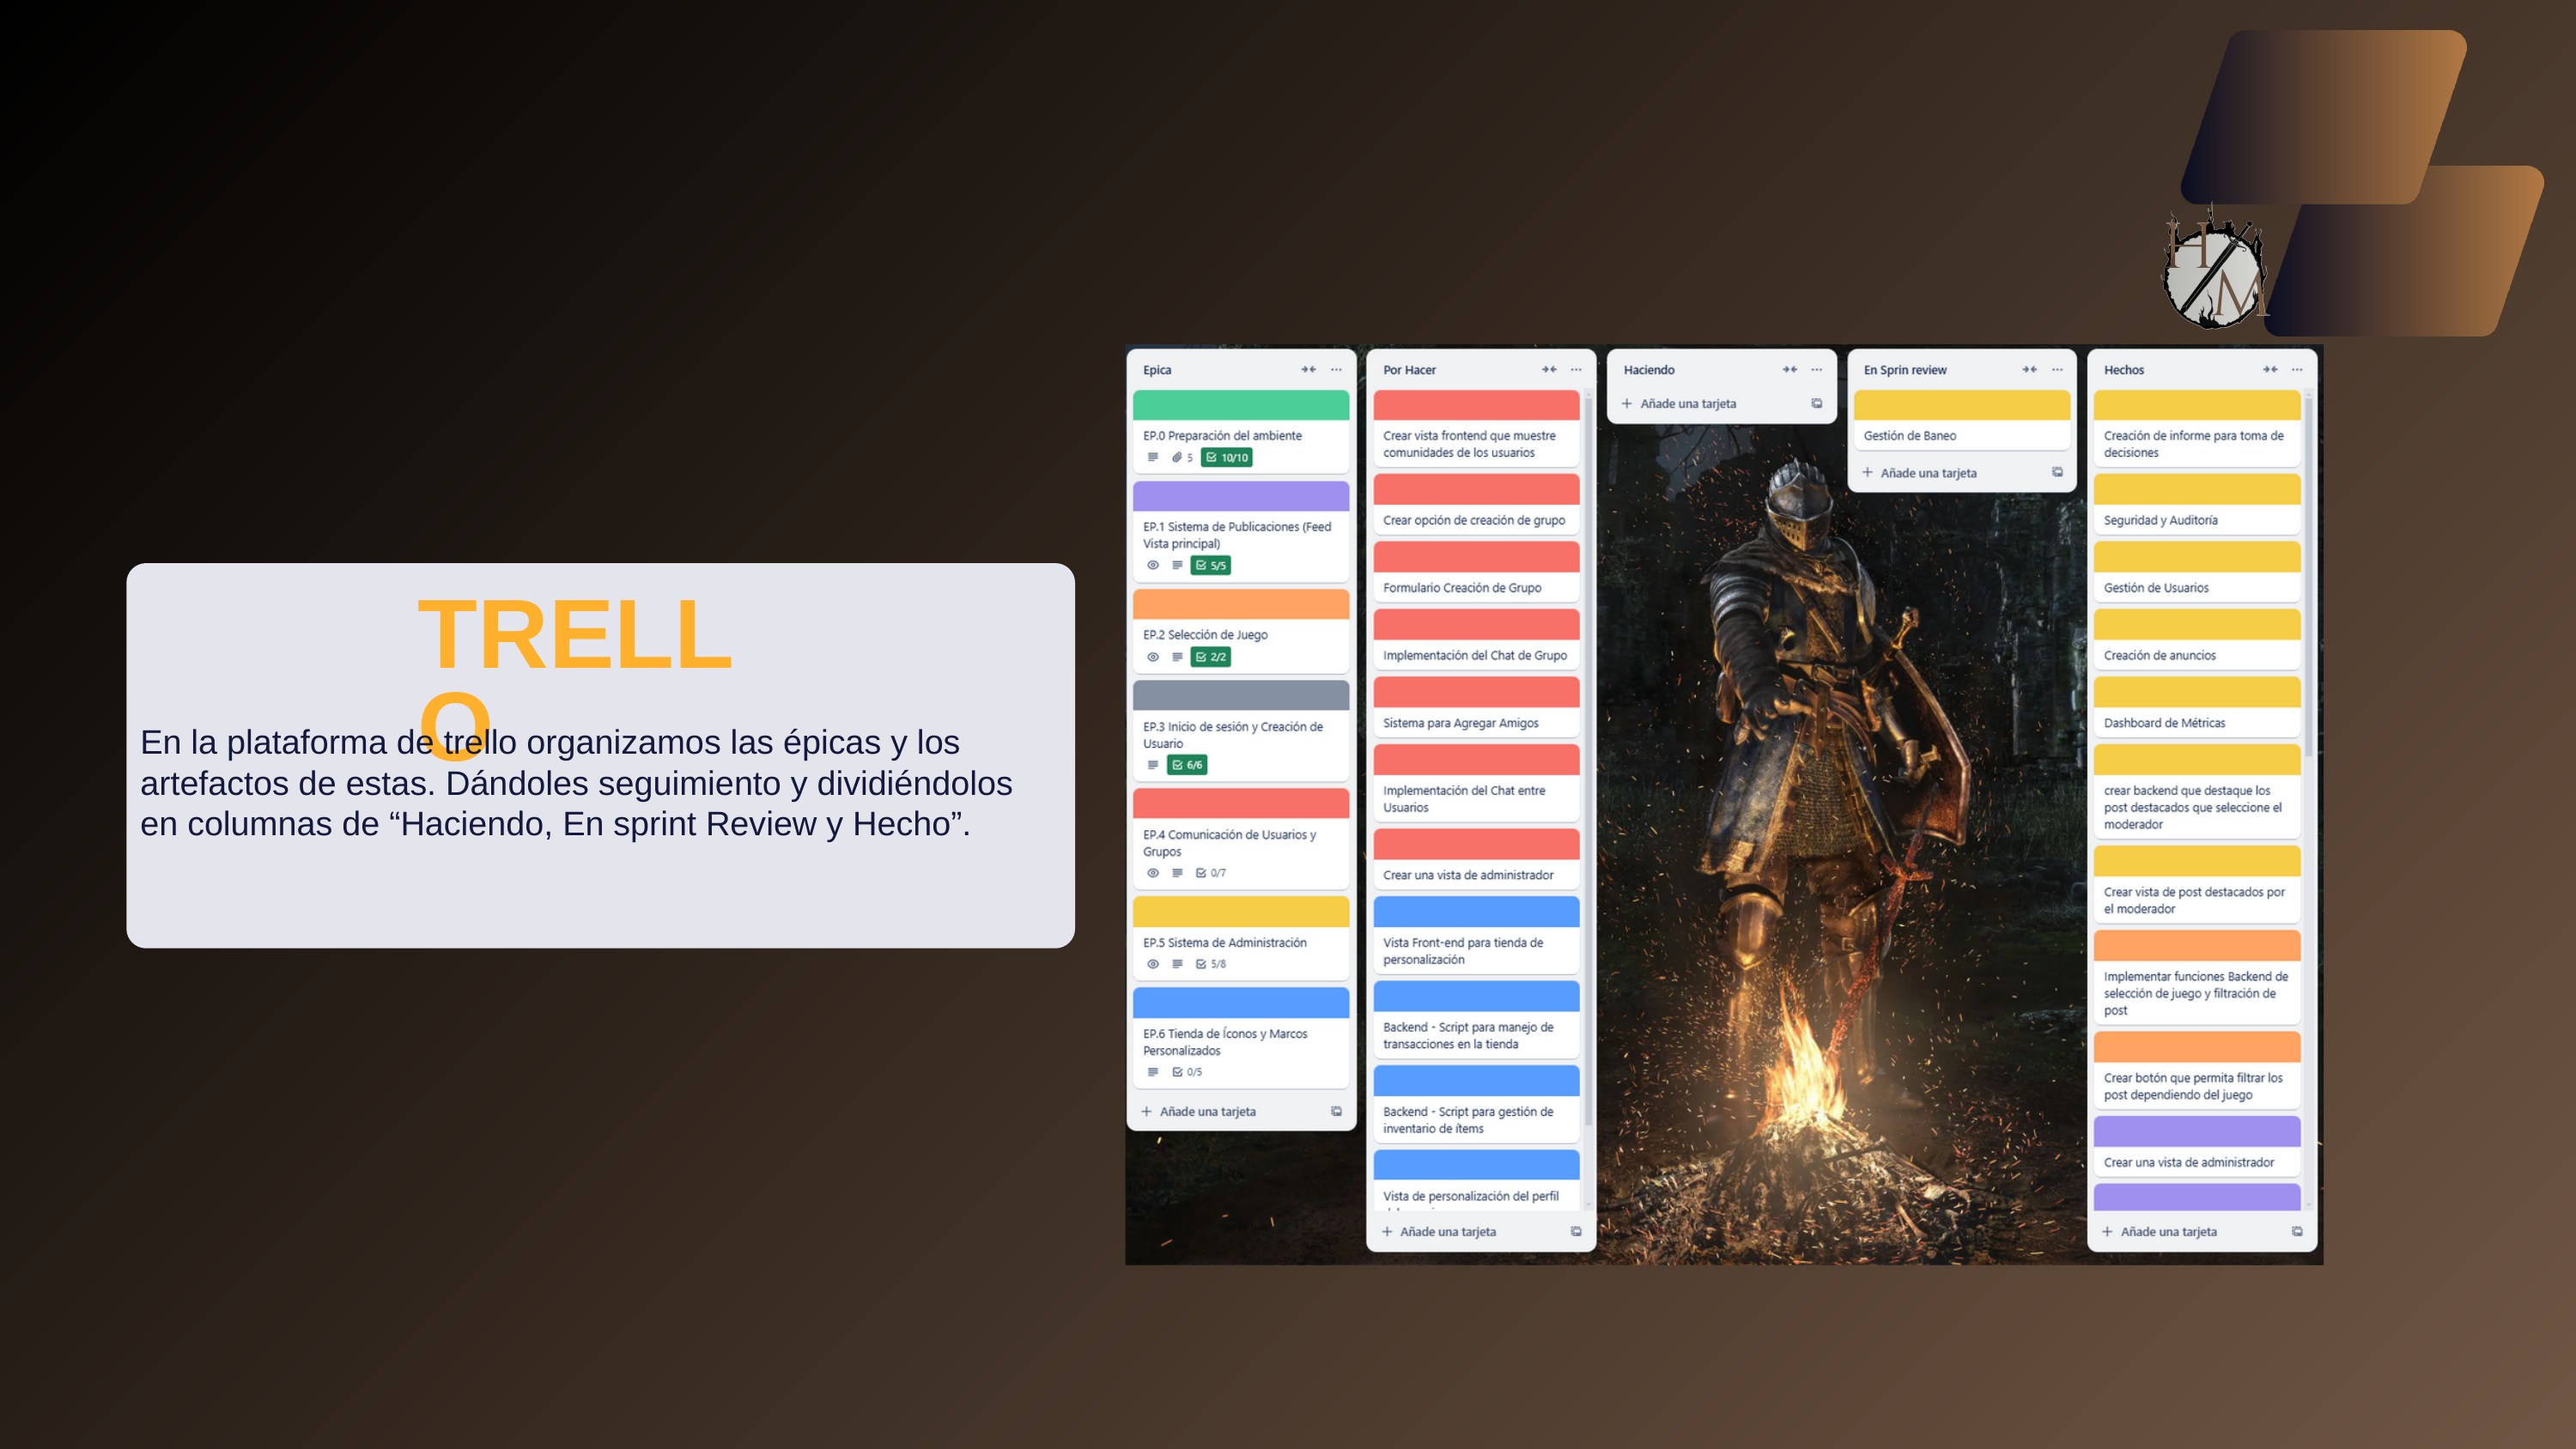

TRELLO
En la plataforma de trello organizamos las épicas y los artefactos de estas. Dándoles seguimiento y dividiéndolos en columnas de “Haciendo, En sprint Review y Hecho”.